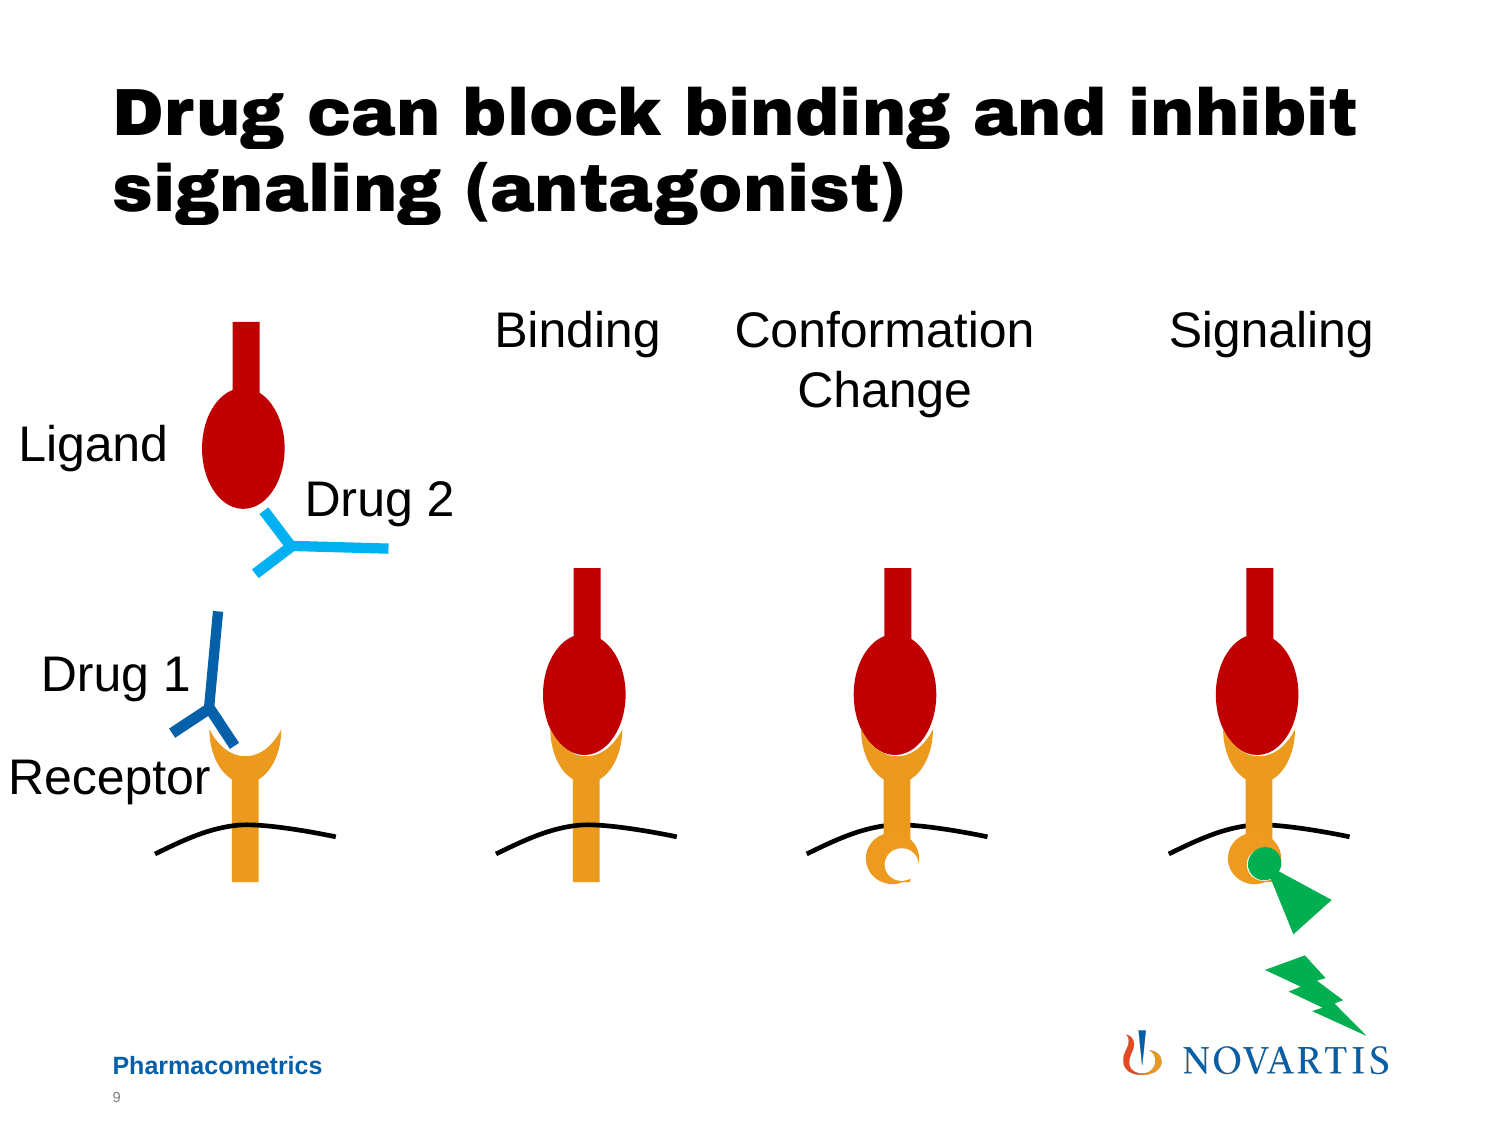

# Drug can block binding and inhibit signaling (antagonist)
Binding
Conformation
Change
Signaling

Ligand
Drug 2

Drug 1

Receptor

9